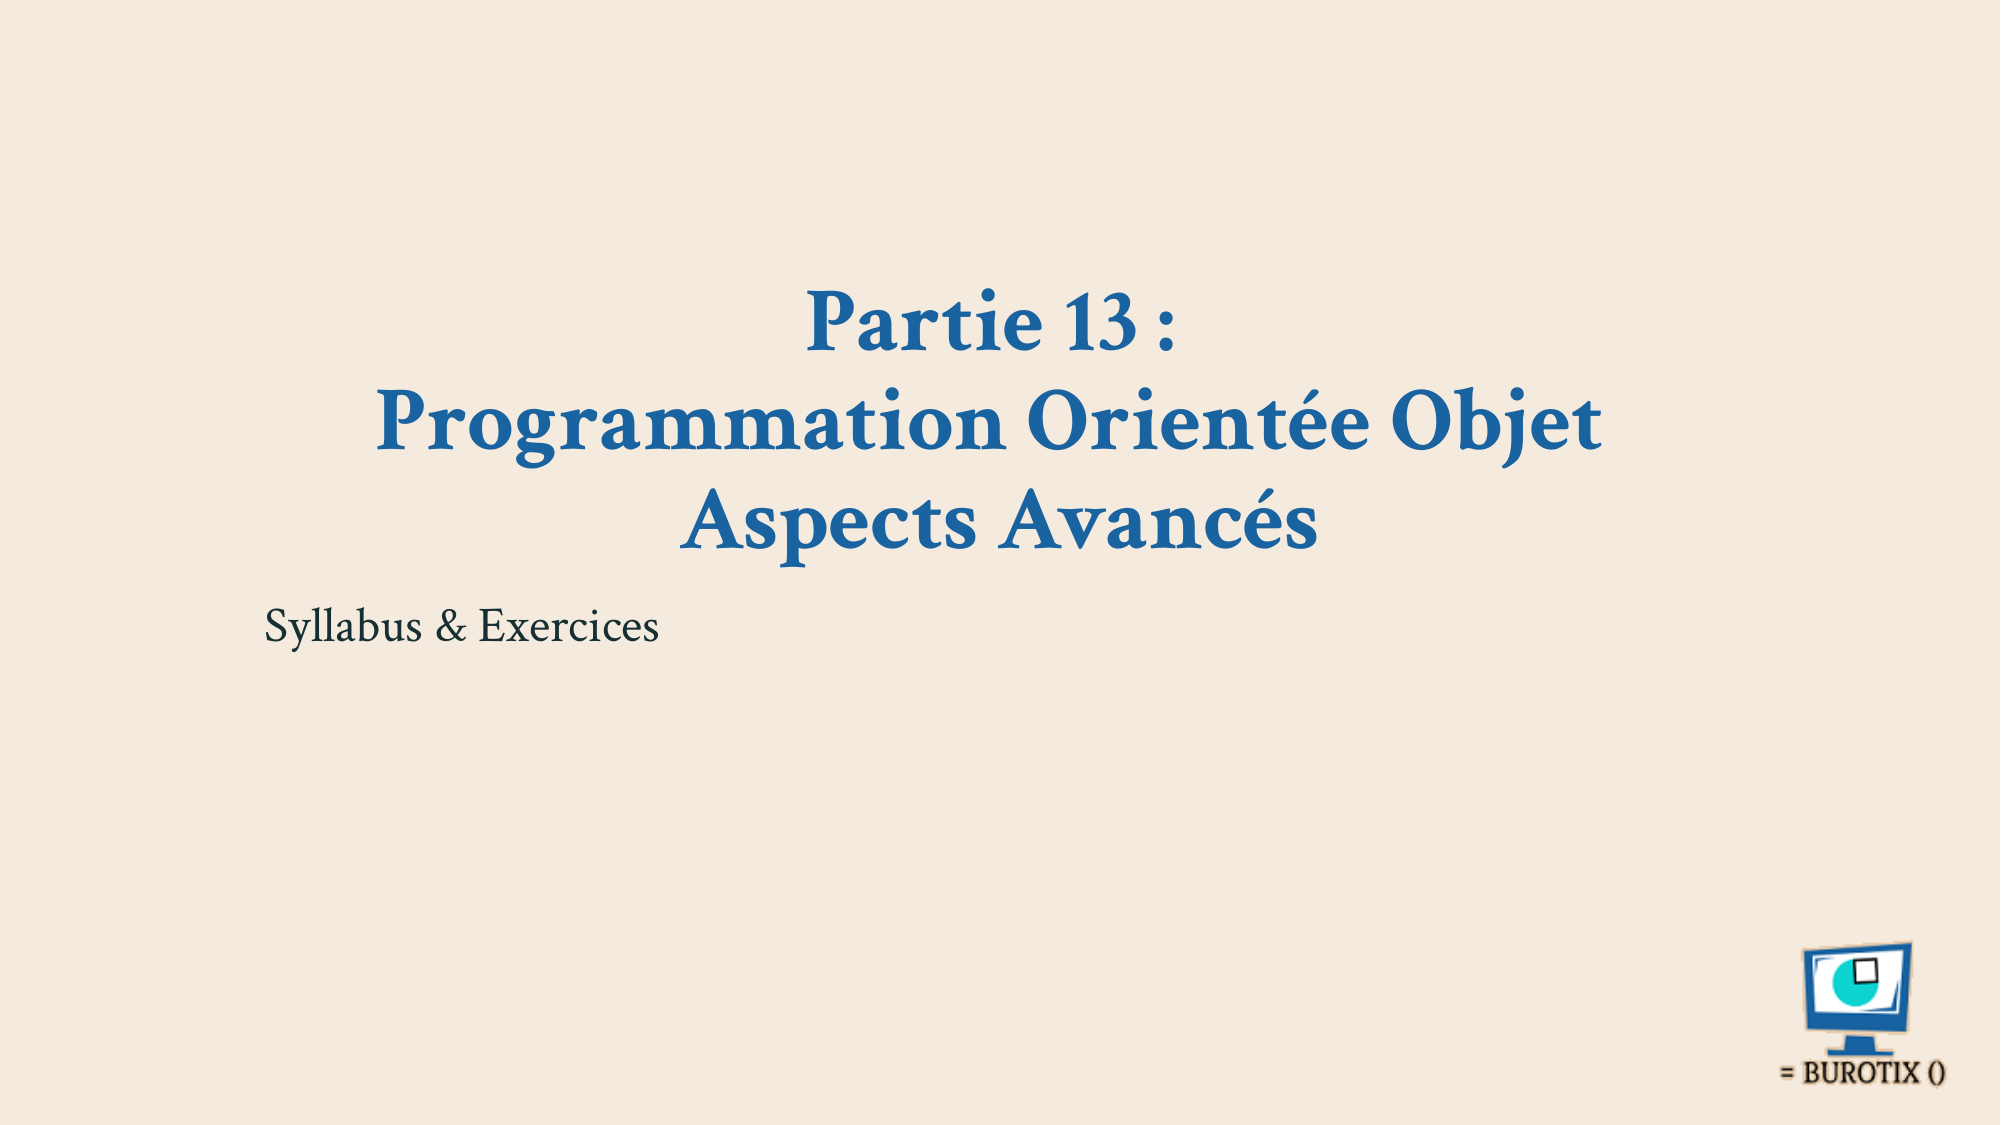

# Partie 13 : Programmation Orientée Objet Aspects Avancés
Syllabus & Exercices